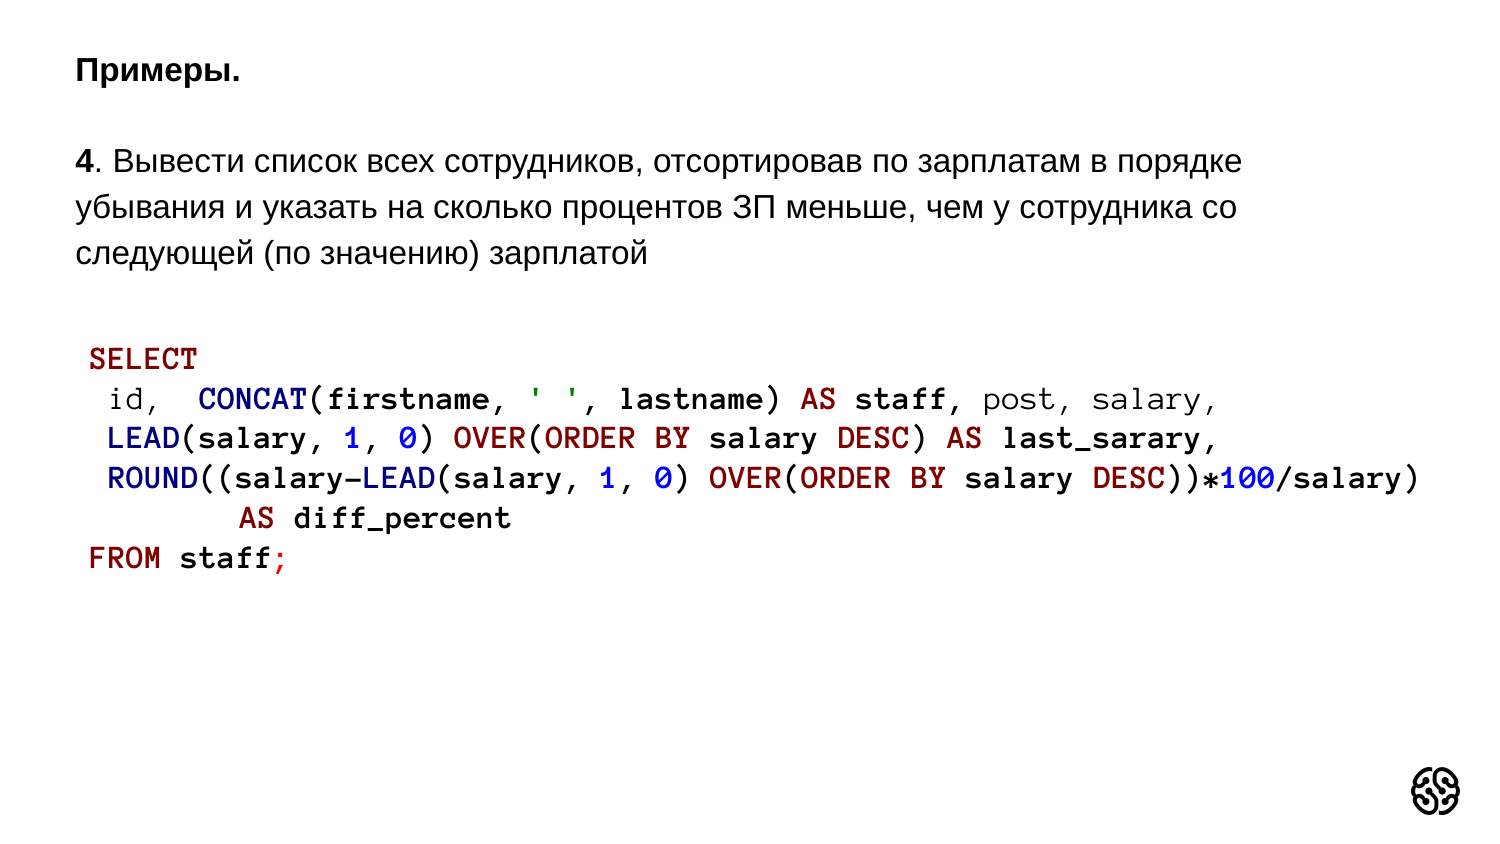

# Примеры. 4. Вывести список всех сотрудников, отсортировав по зарплатам в порядке убывания и указать на сколько процентов ЗП меньше, чем у сотрудника со следующей (по значению) зарплатой
SELECT
 id,  CONCAT(firstname, ' ', lastname) AS staff, post, salary,
 LEAD(salary, 1, 0) OVER(ORDER BY salary DESC) AS last_sarary,
 ROUND((salary-LEAD(salary, 1, 0) OVER(ORDER BY salary DESC))*100/salary) 	AS diff_percent
FROM staff;